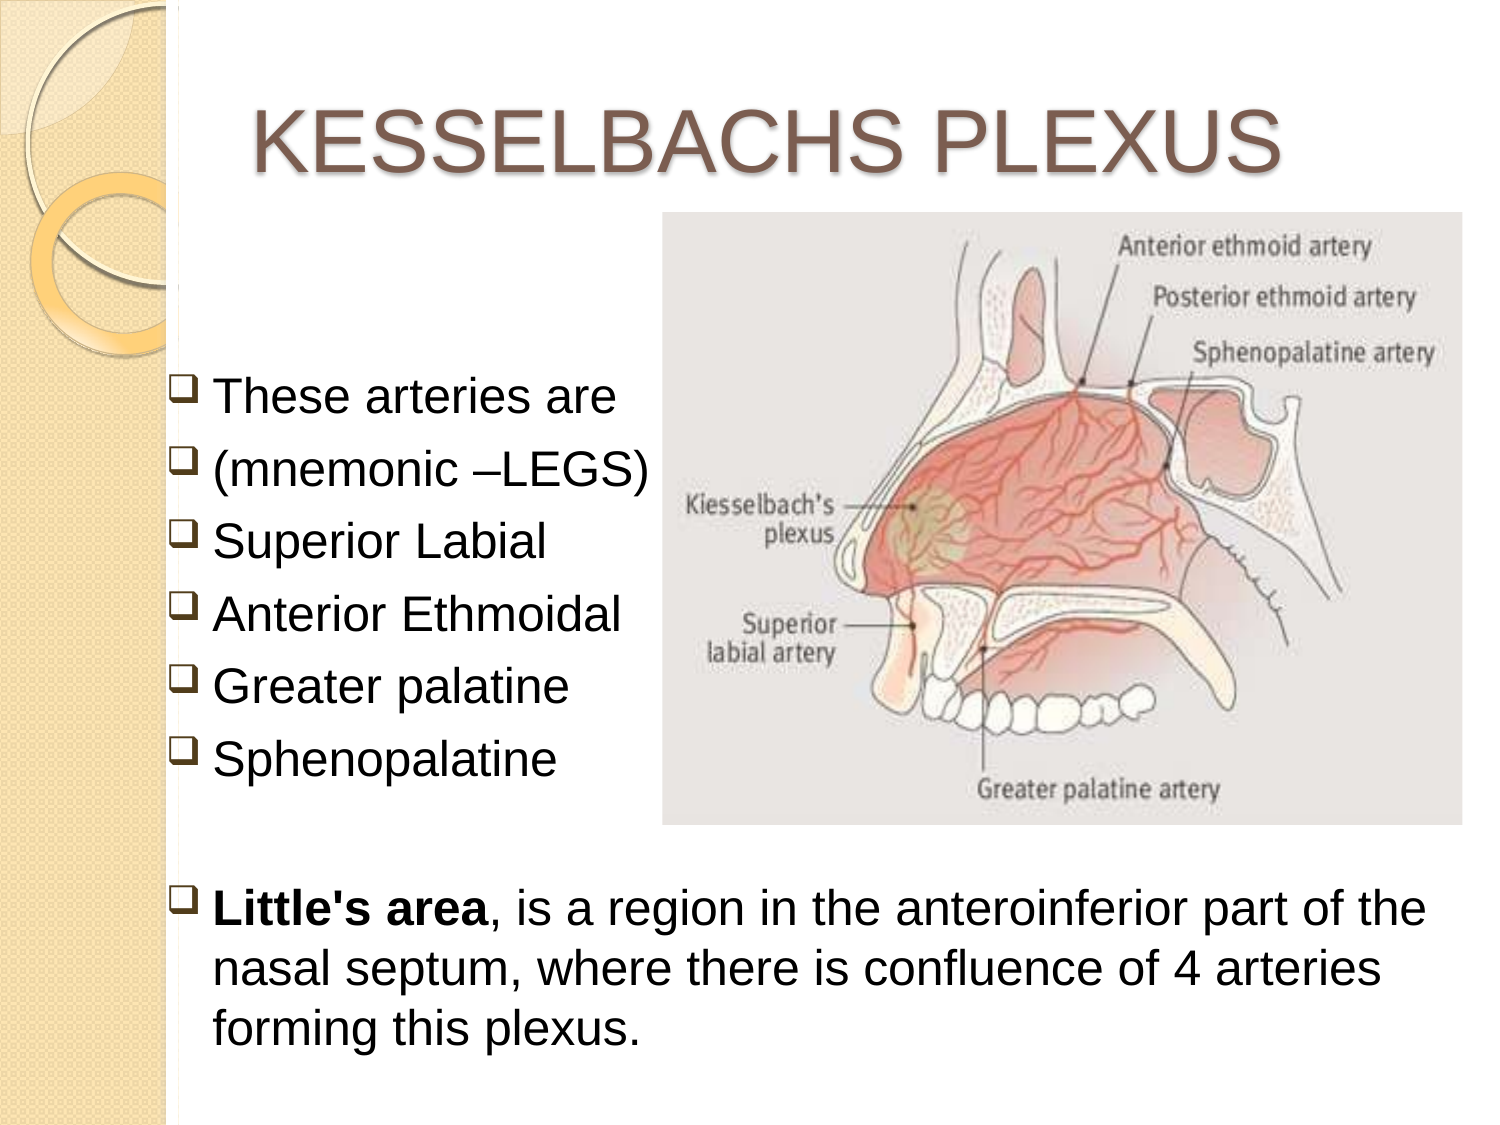

# KESSELBACHS PLEXUS

These arteries are
(mnemonic –LEGS)
Superior Labial
Anterior Ethmoidal
Greater palatine
Sphenopalatine

Little's area, is a region in the anteroinferior part of the  nasal septum, where there is confluence of 4 arteries  forming this plexus.